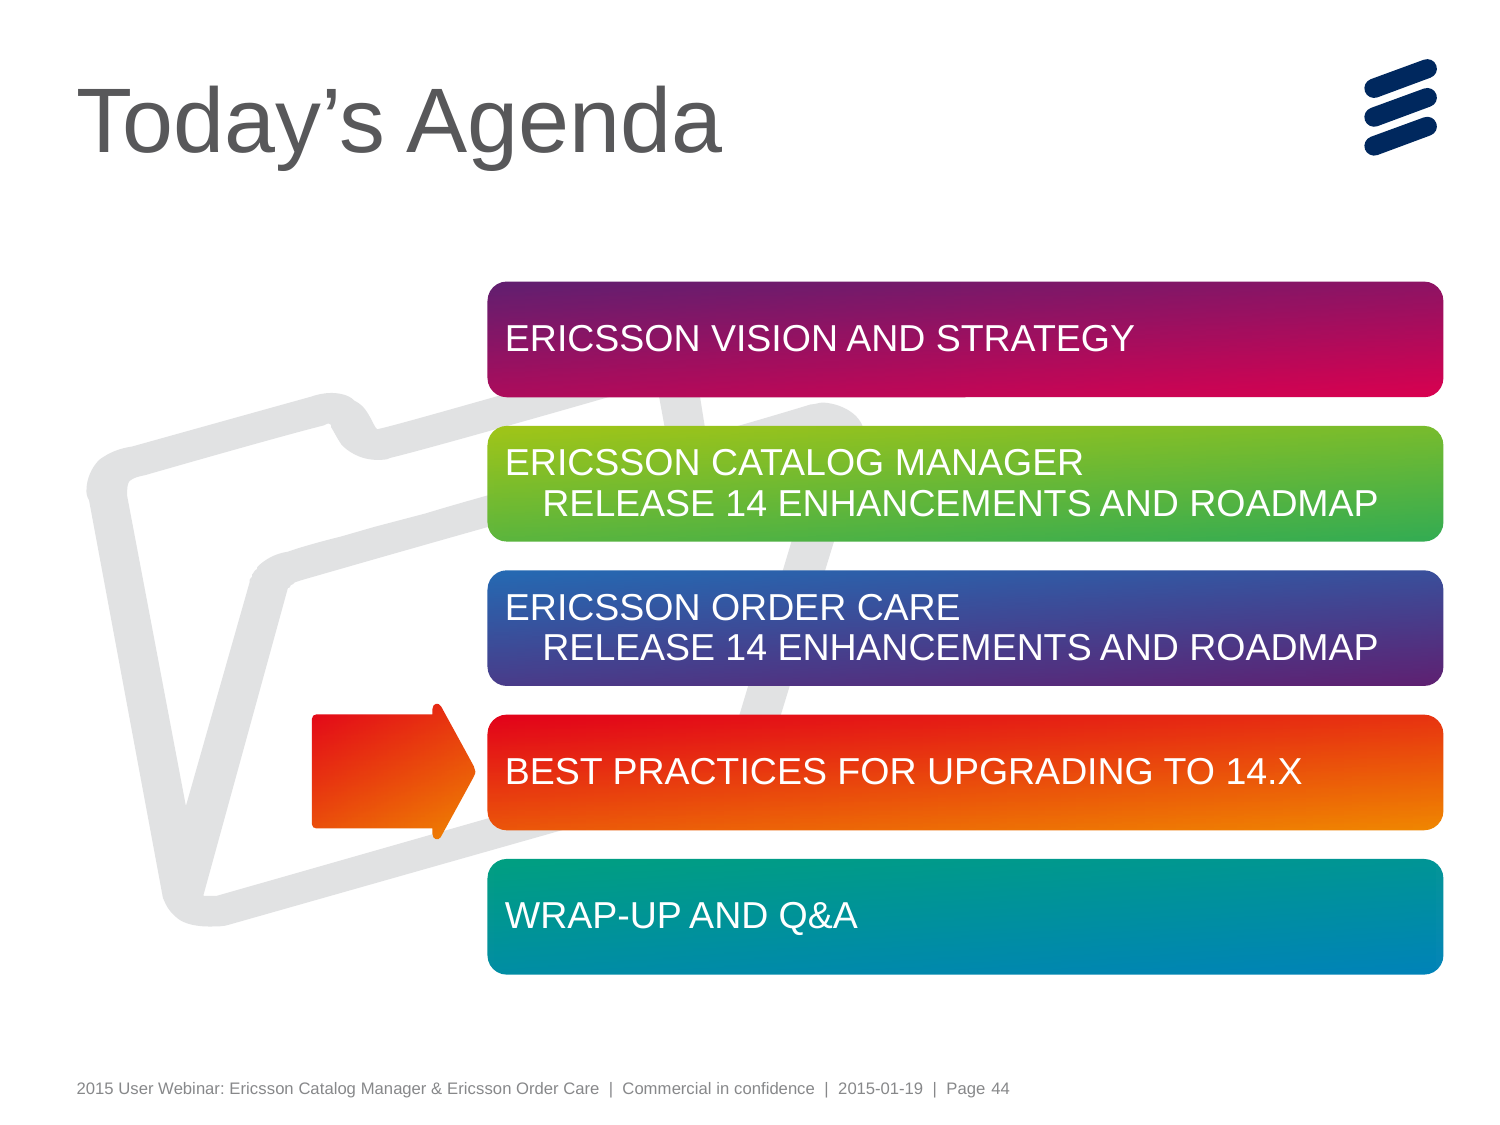

# Today’s Agenda
ERICSSON VISION AND STRATEGY

ERICSSON CATALOG MANAGER
RELEASE 14 ENHANCEMENTS AND ROADMAP
ERICSSON ORDER CARE
RELEASE 14 ENHANCEMENTS AND ROADMAP

BEST PRACTICES FOR UPGRADING TO 14.X
WRAP-UP AND Q&A